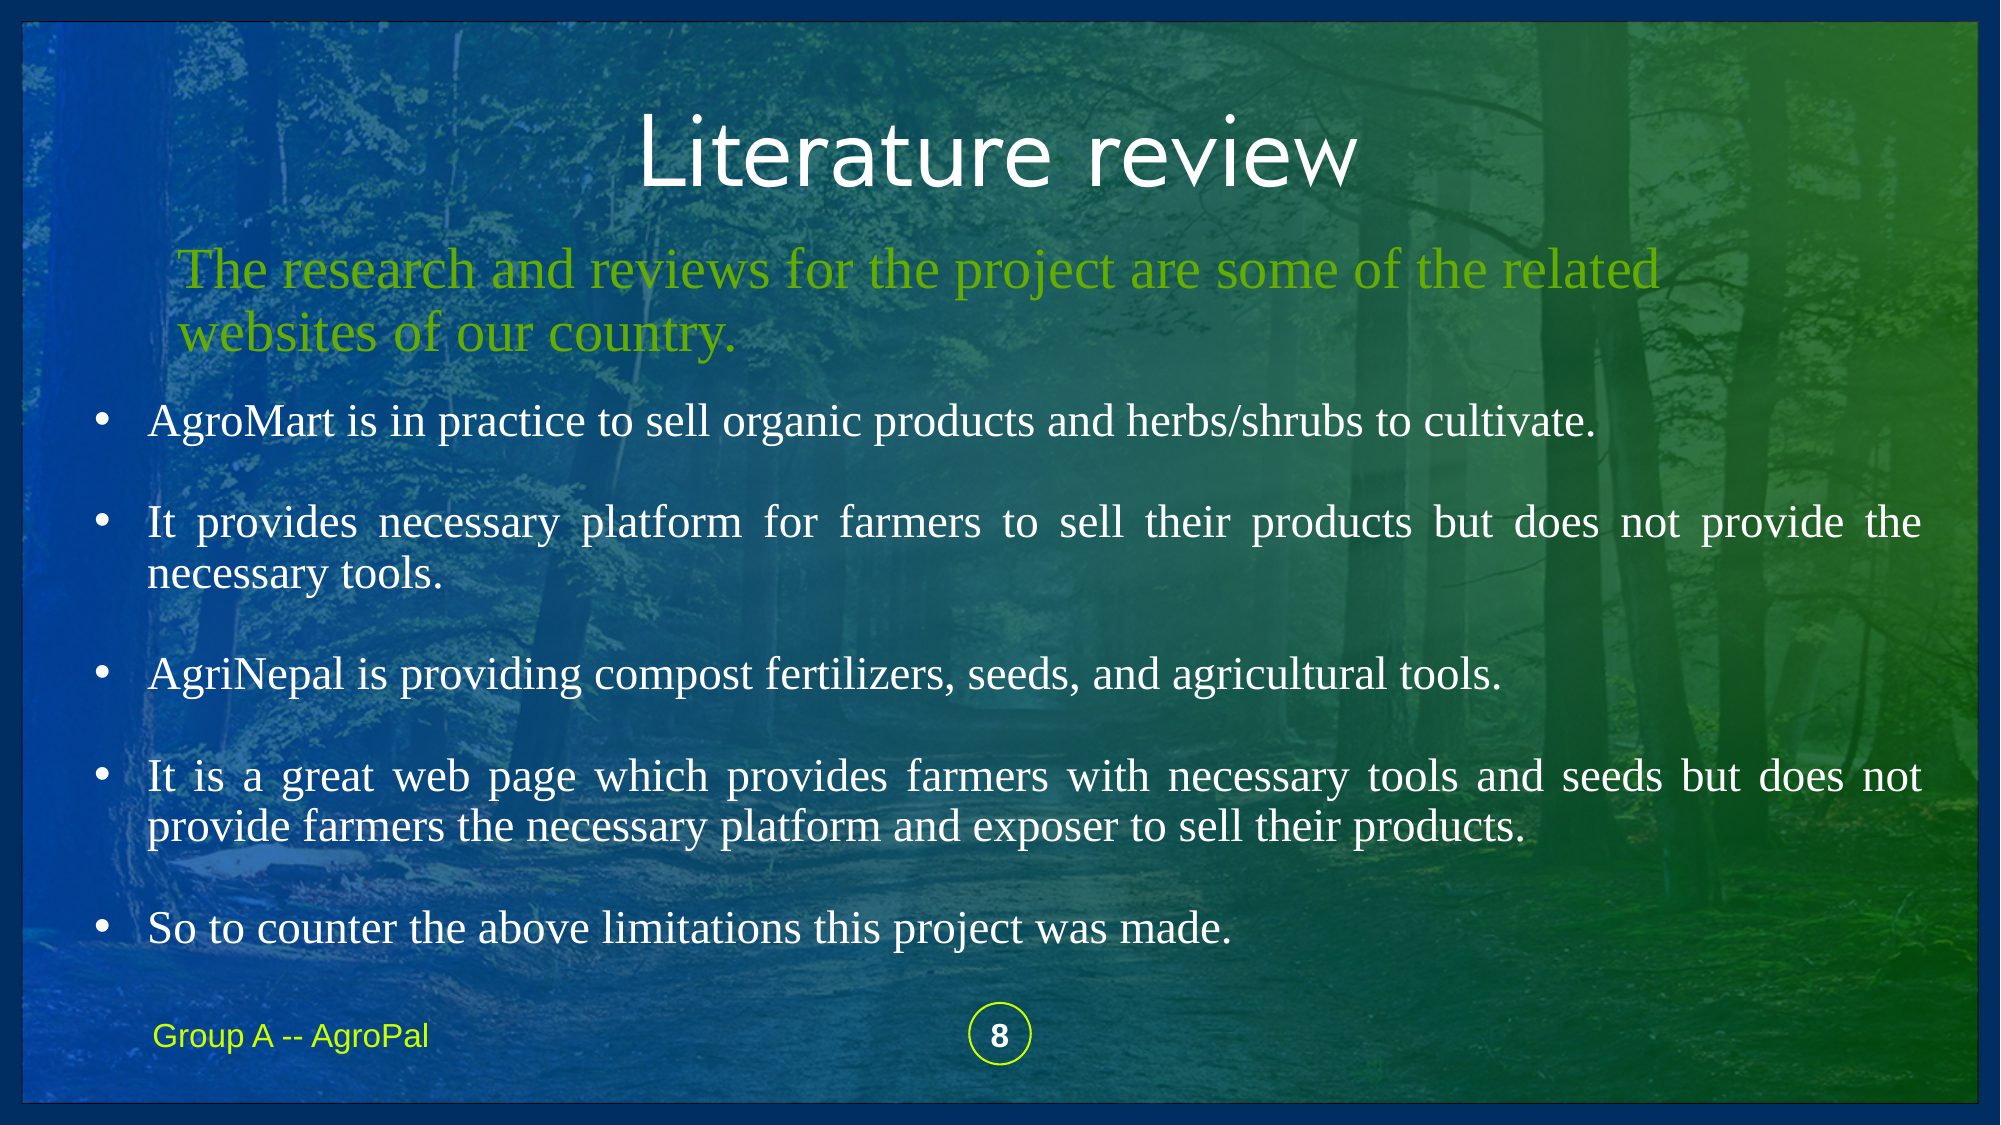

# Literature review
The research and reviews for the project are some of the related websites of our country.

AgroMart is in practice to sell organic products and herbs/shrubs to cultivate.

It provides necessary platform for farmers to sell their products but does not provide the necessary tools.

AgriNepal is providing compost fertilizers, seeds, and agricultural tools.

It is a great web page which provides farmers with necessary tools and seeds but does not provide farmers the necessary platform and exposer to sell their products.

So to counter the above limitations this project was made.

Group A -- AgroPal
8